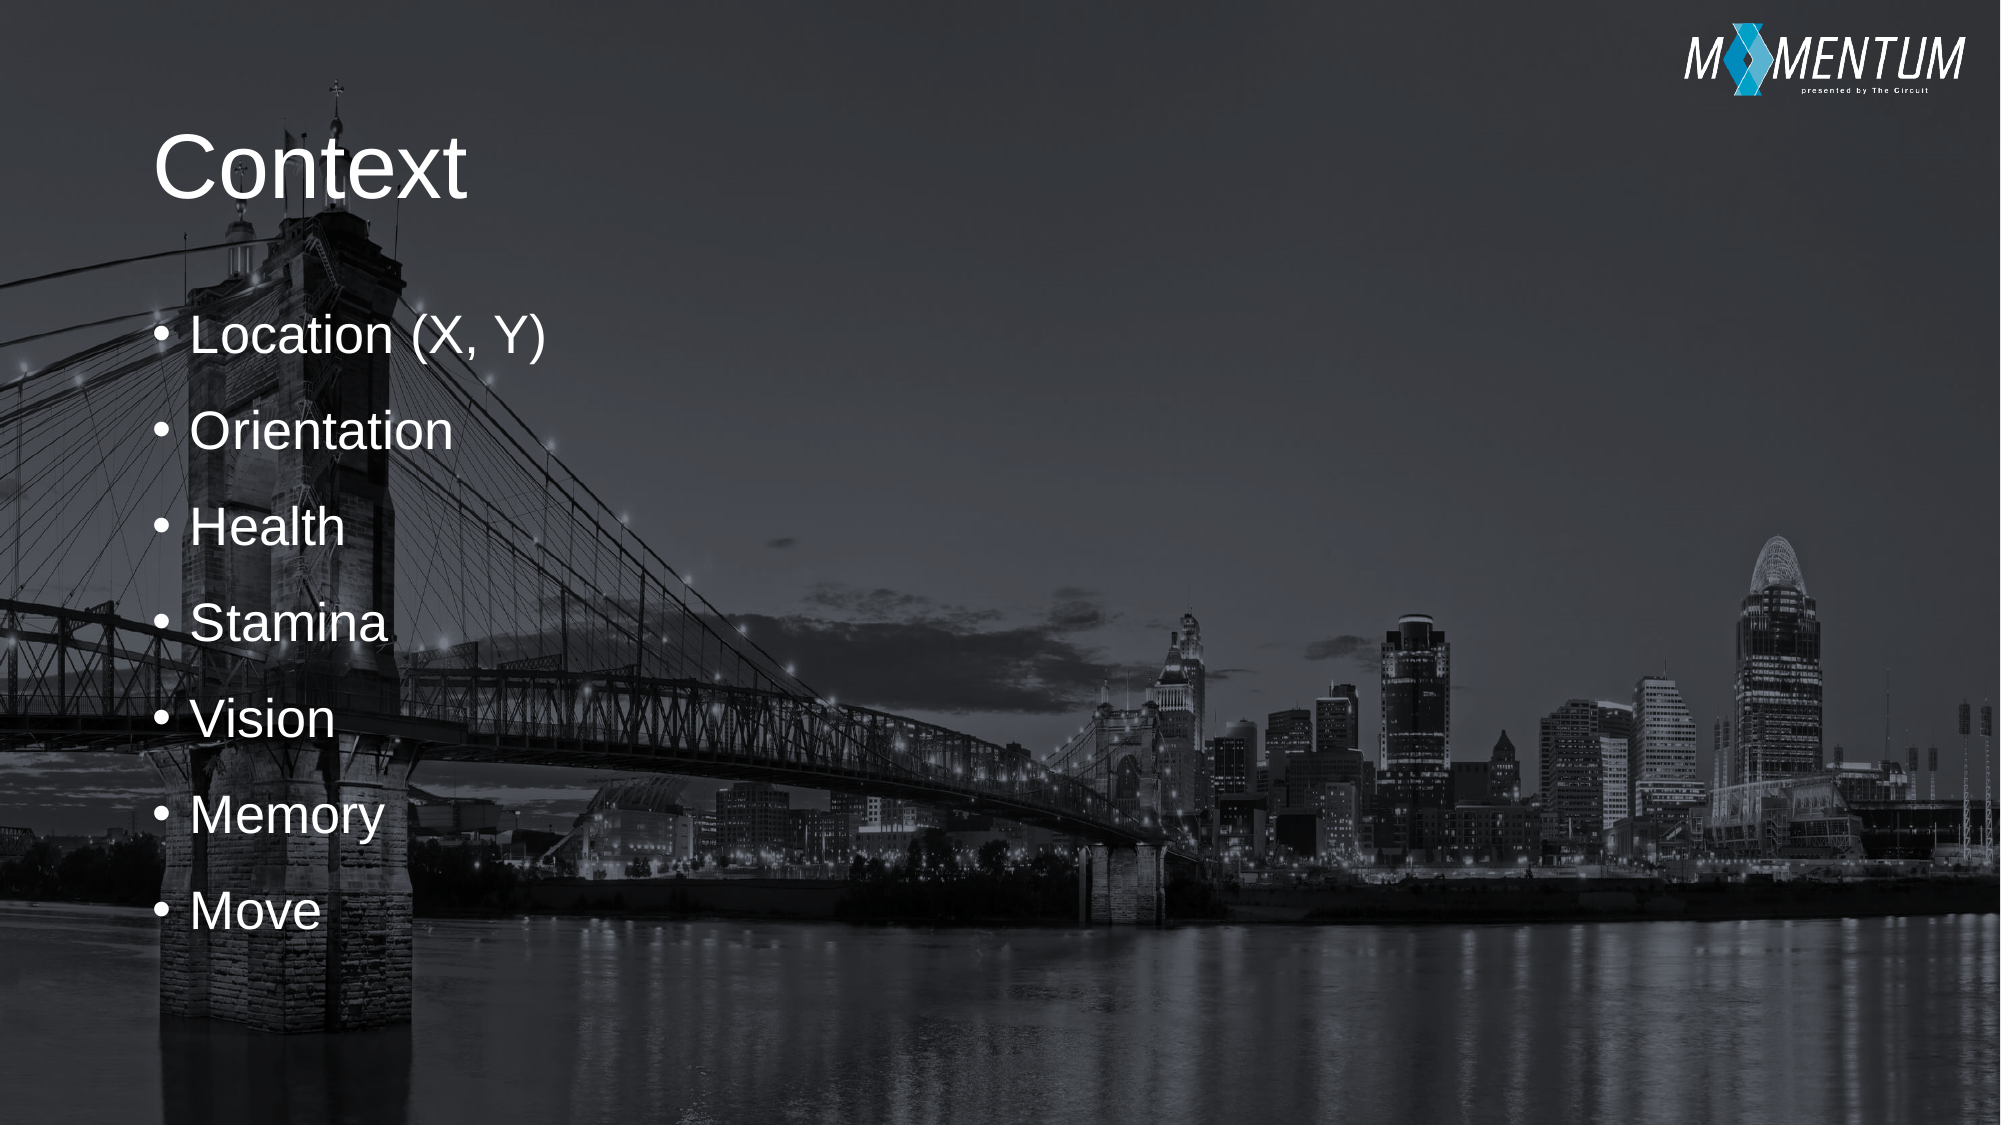

# Context
Location (X, Y)
Orientation
Health
Stamina
Vision
Memory
Move